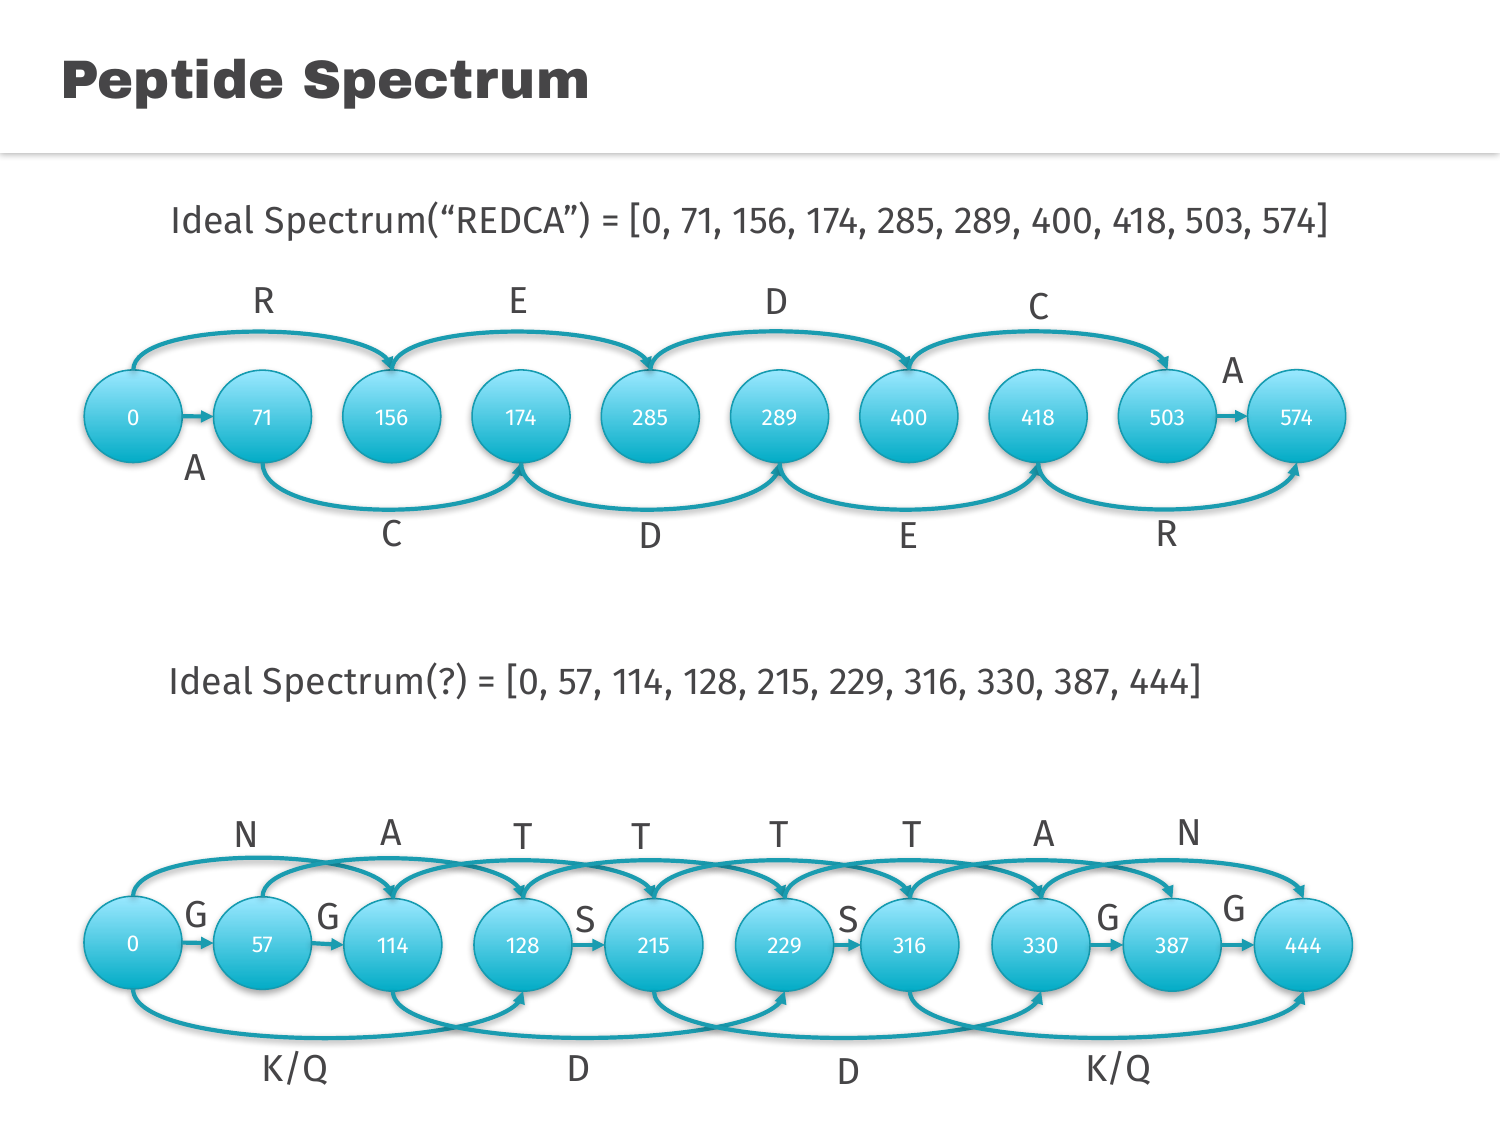

Peptide Spectrum
Ideal Spectrum(“REDCA”) = [0, 71, 156, 174, 285, 289, 400, 418, 503, 574]
R
E
D
C
A
400
418
503
574
156
174
285
289
0
71
A
C
R
D
E
Ideal Spectrum(?) = [0, 57, 114, 128, 215, 229, 316, 330, 387, 444]
A
N
A
T
T
N
T
T
G
G
G
G
S
S
0
57
114
128
215
229
316
330
387
444
K/Q
K/Q
D
D